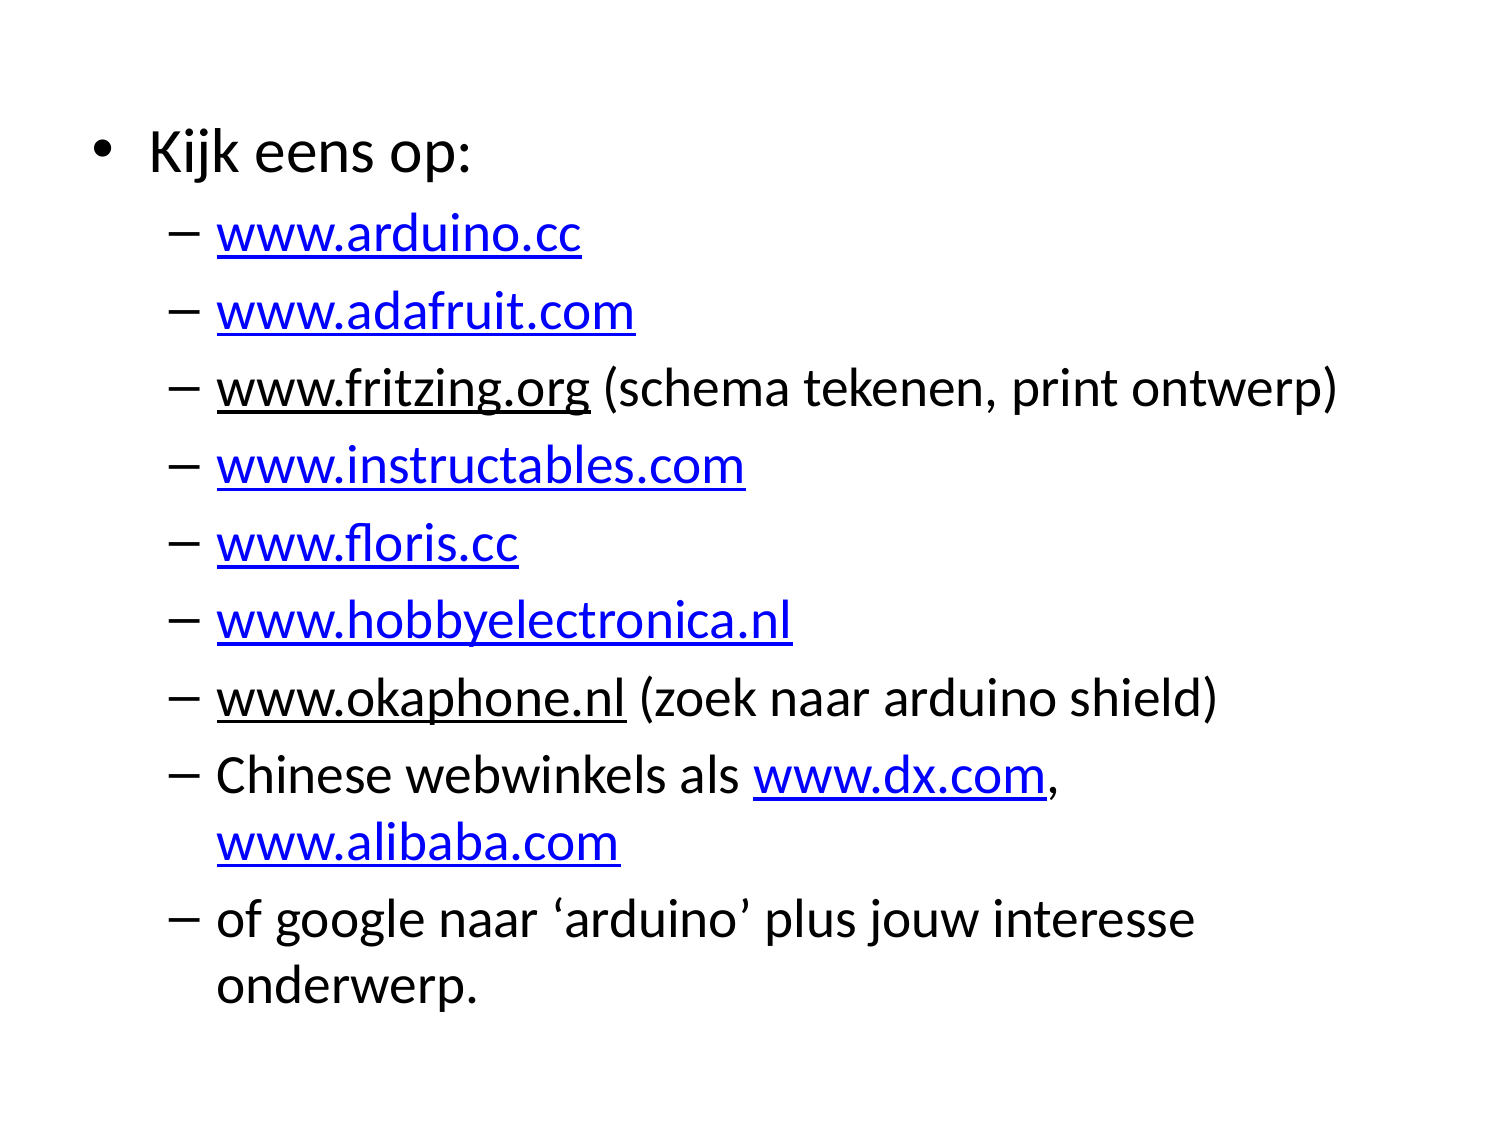

Kijk eens op:
www.arduino.cc
www.adafruit.com
www.fritzing.org (schema tekenen, print ontwerp)
www.instructables.com
www.floris.cc
www.hobbyelectronica.nl
www.okaphone.nl (zoek naar arduino shield)
Chinese webwinkels als www.dx.com, www.alibaba.com
of google naar ‘arduino’ plus jouw interesse onderwerp.